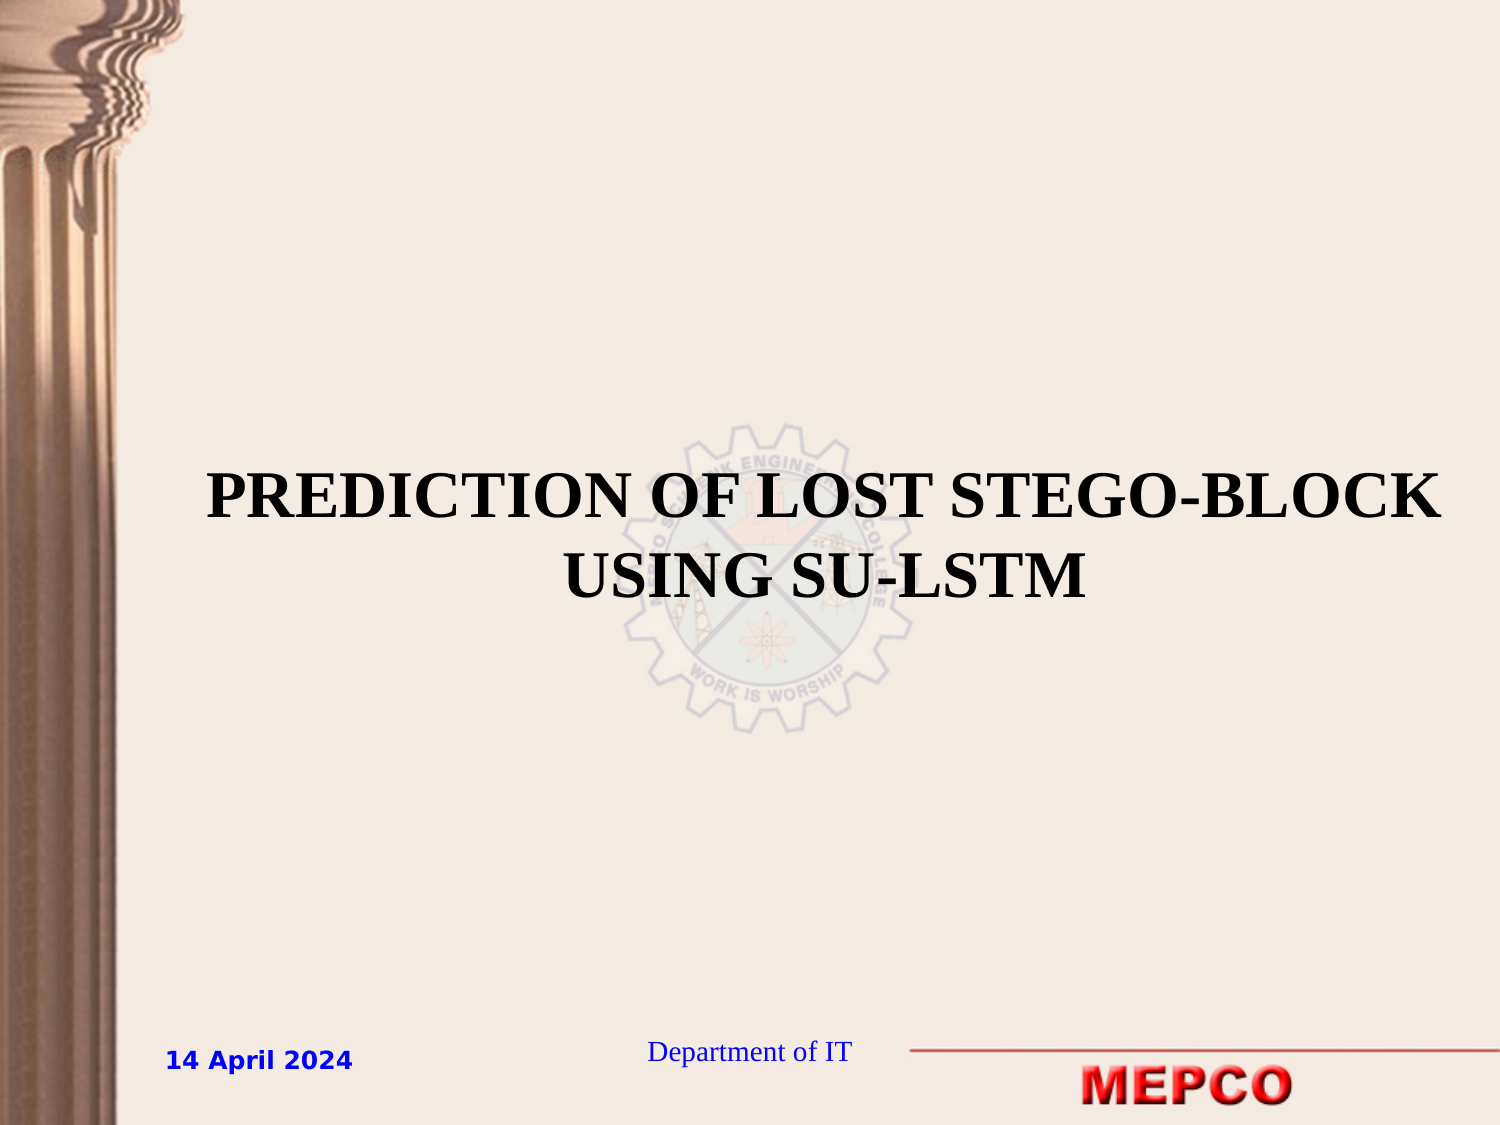

# PREDICTION OF LOST STEGO-BLOCK USING SU-LSTM
Department of IT